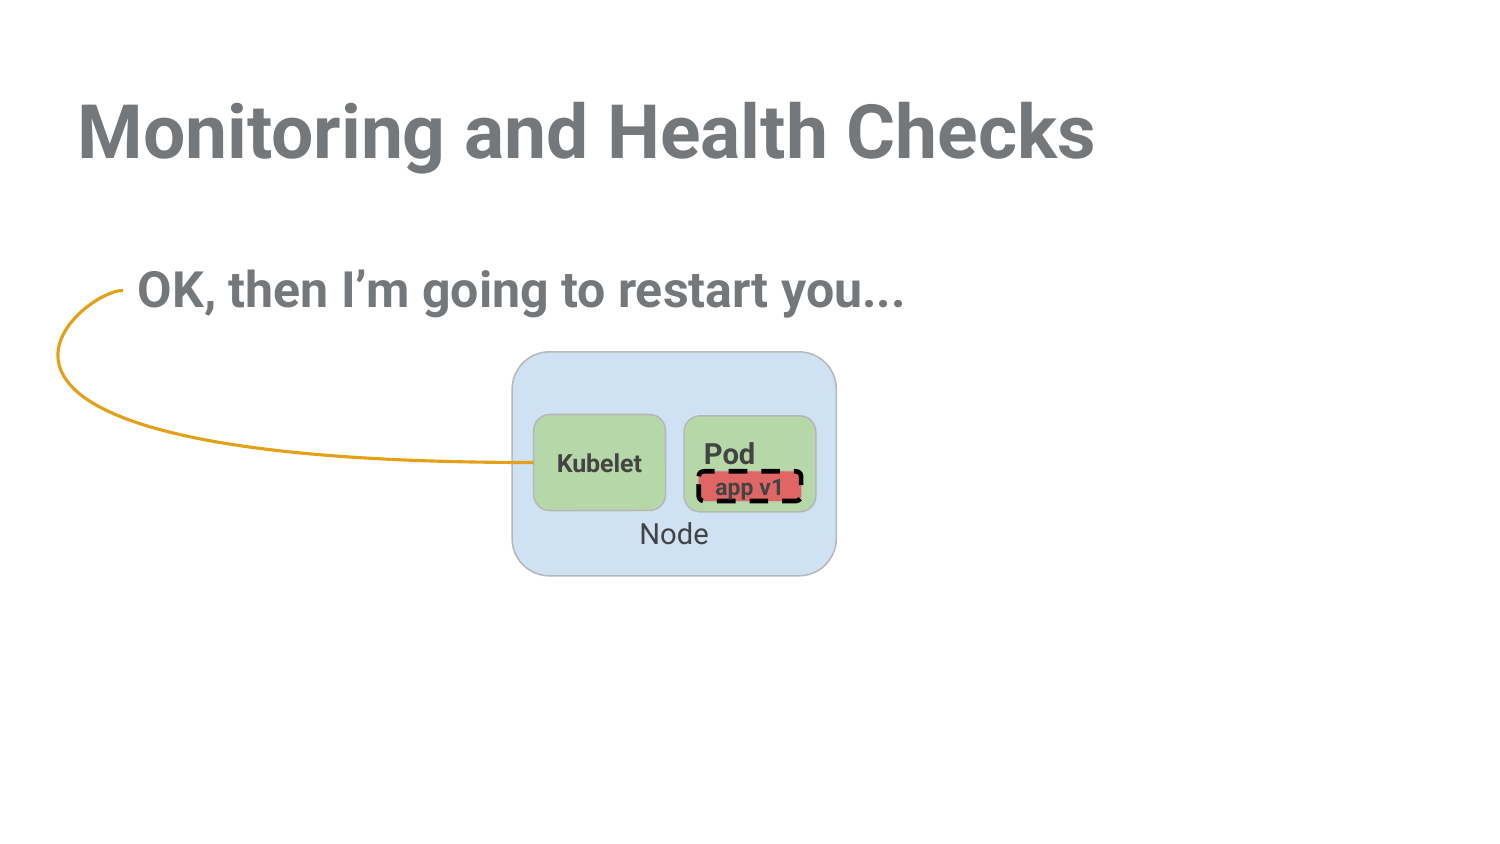

Monitoring and Health Checks
OK, then I’m going to restart you...

Node
Kubelet
Pod
app v1
app v1